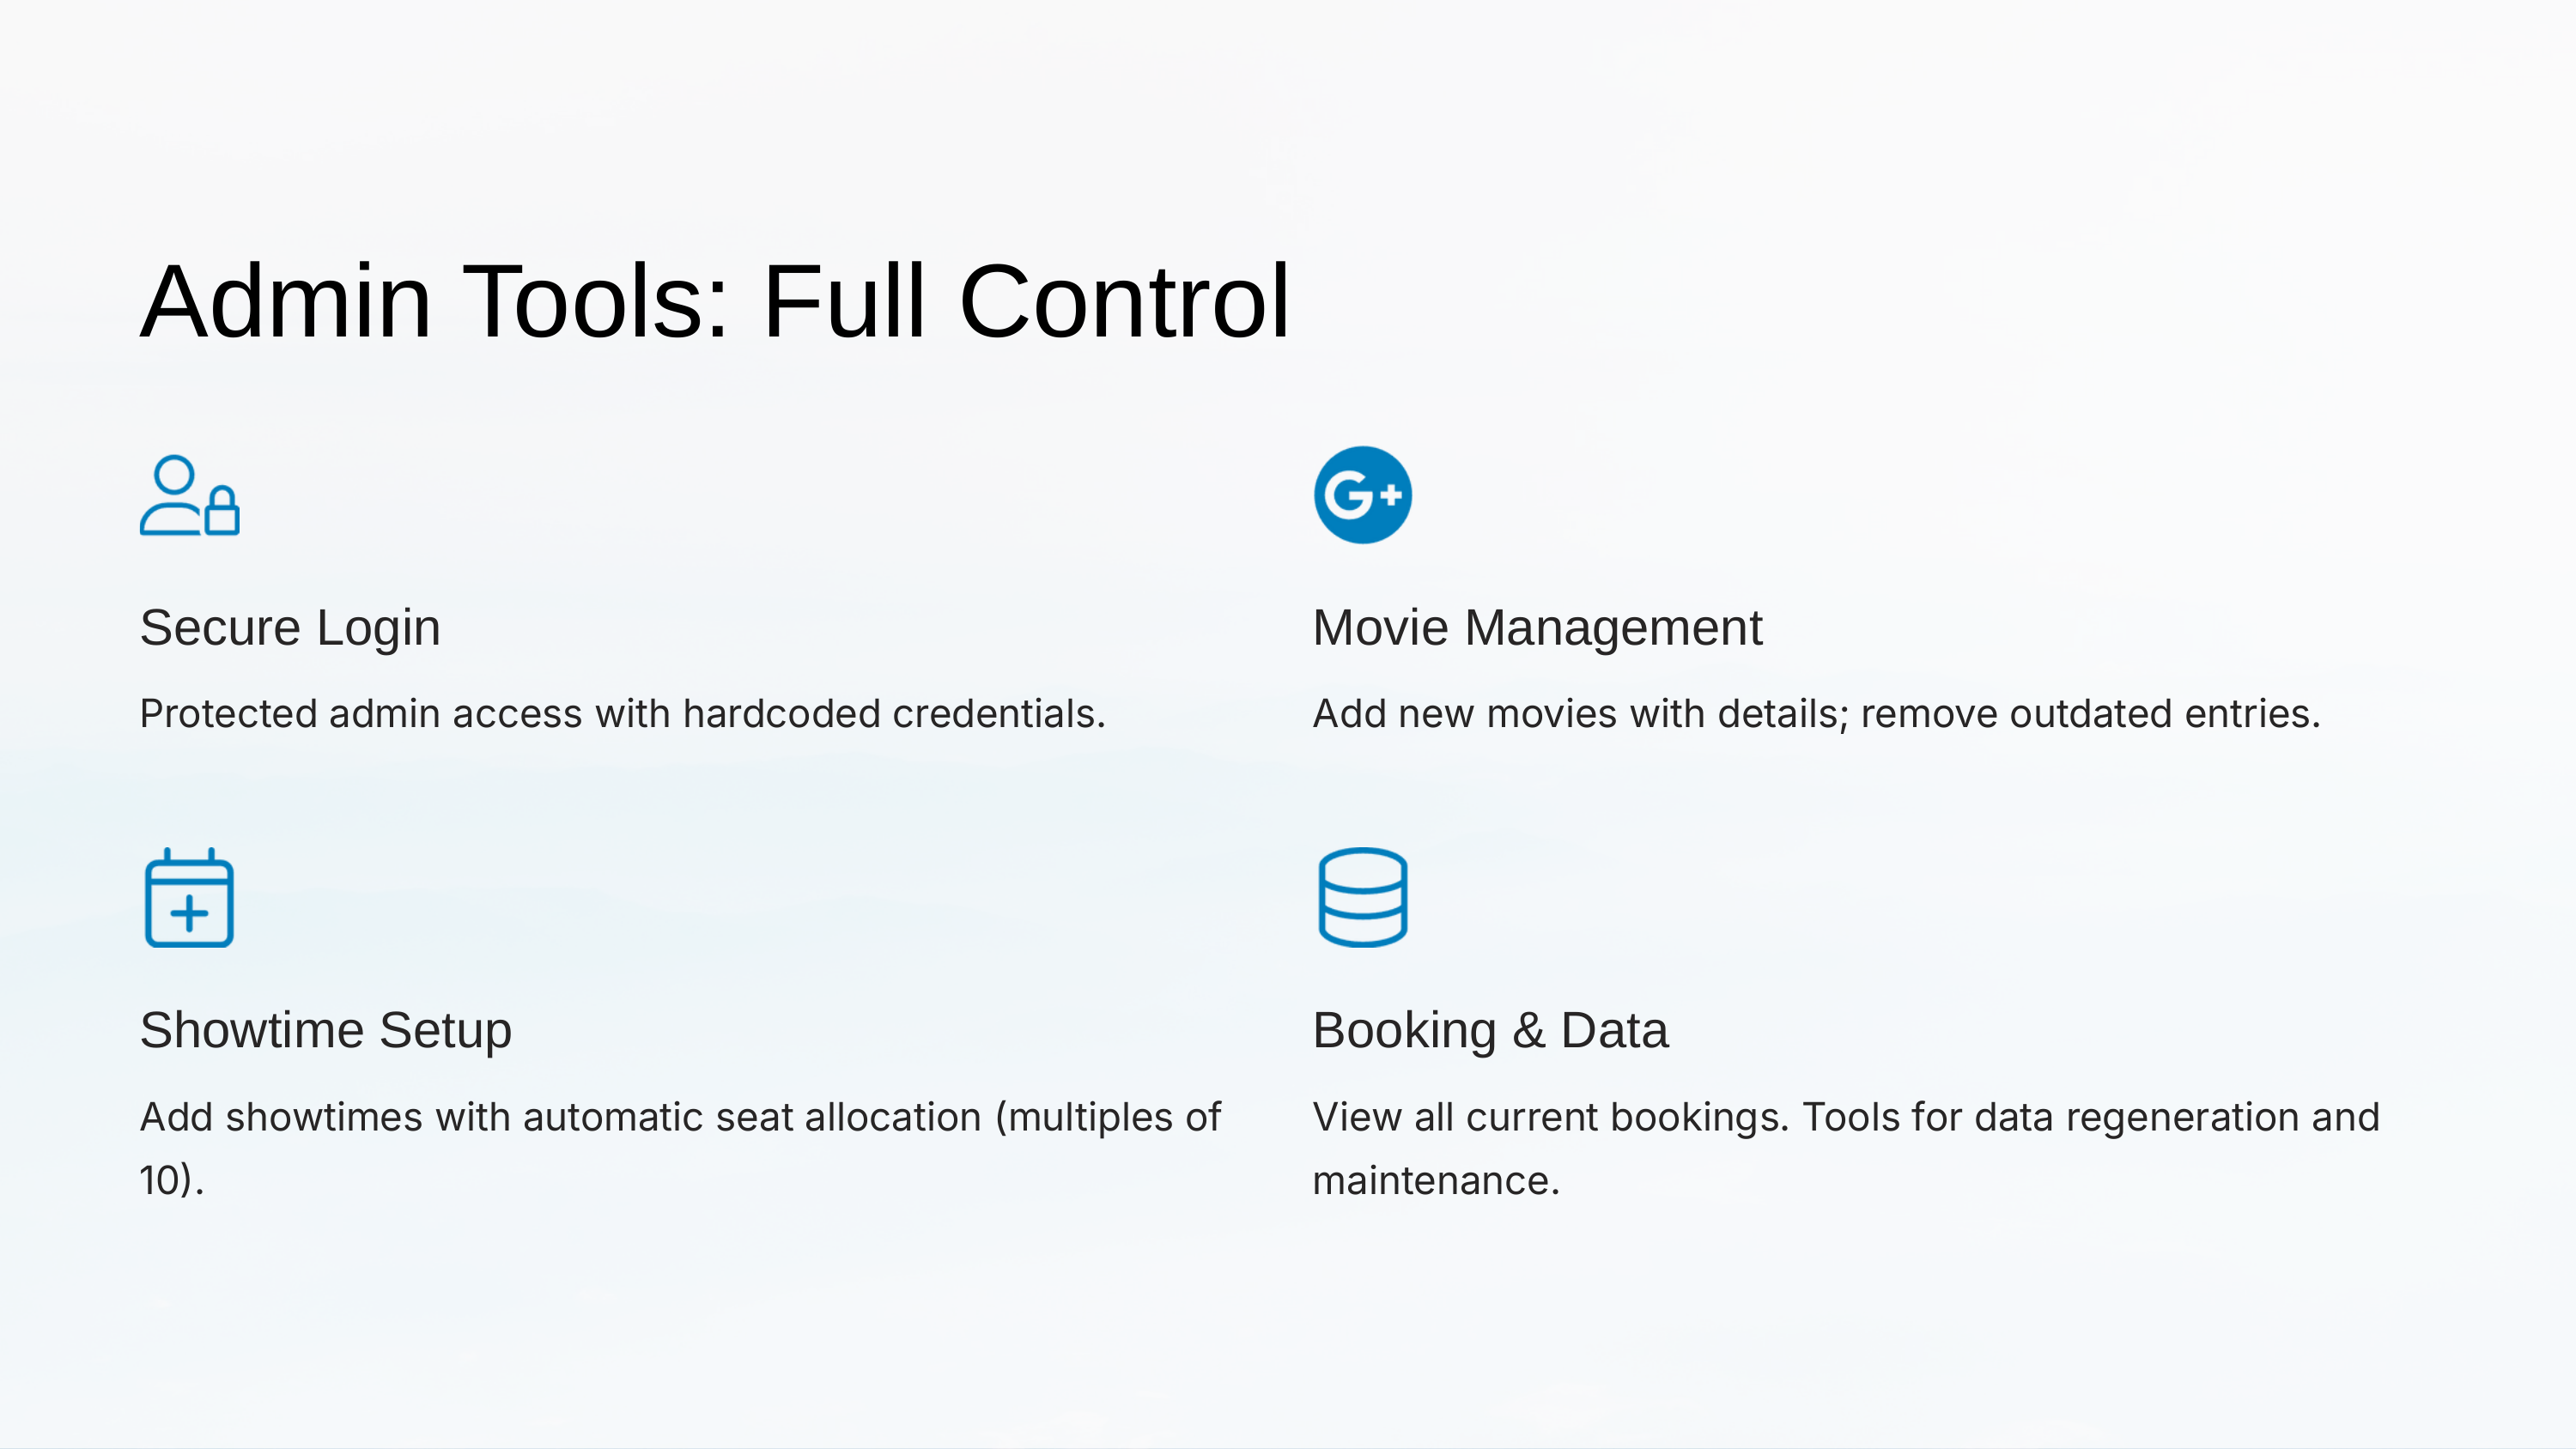

Admin Tools: Full Control

Secure Login
Movie Management
Protected admin access with hardcoded credentials.
Add new movies with details; remove outdated entries.

Showtime Setup
Booking & Data
Add showtimes with automatic seat allocation (multiples of 10).
View all current bookings. Tools for data regeneration and maintenance.